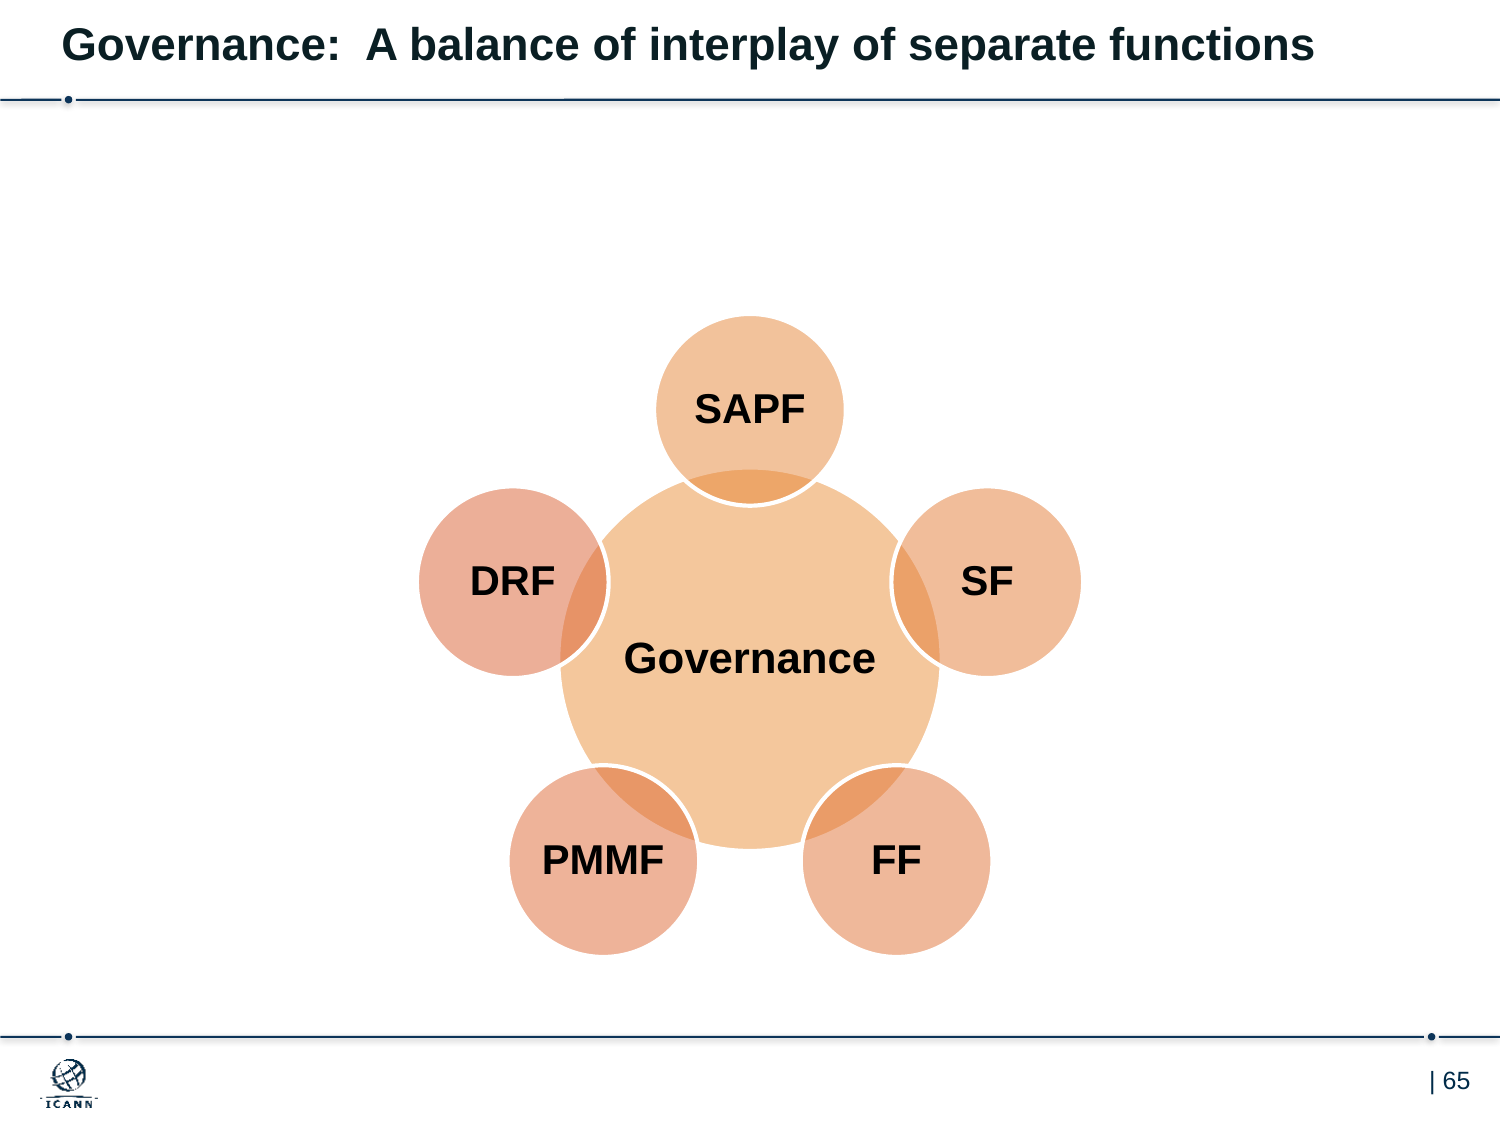

Governance:  A balance of interplay of separate functions
Governance
SAPF
SF
FF
PMMF
DRF